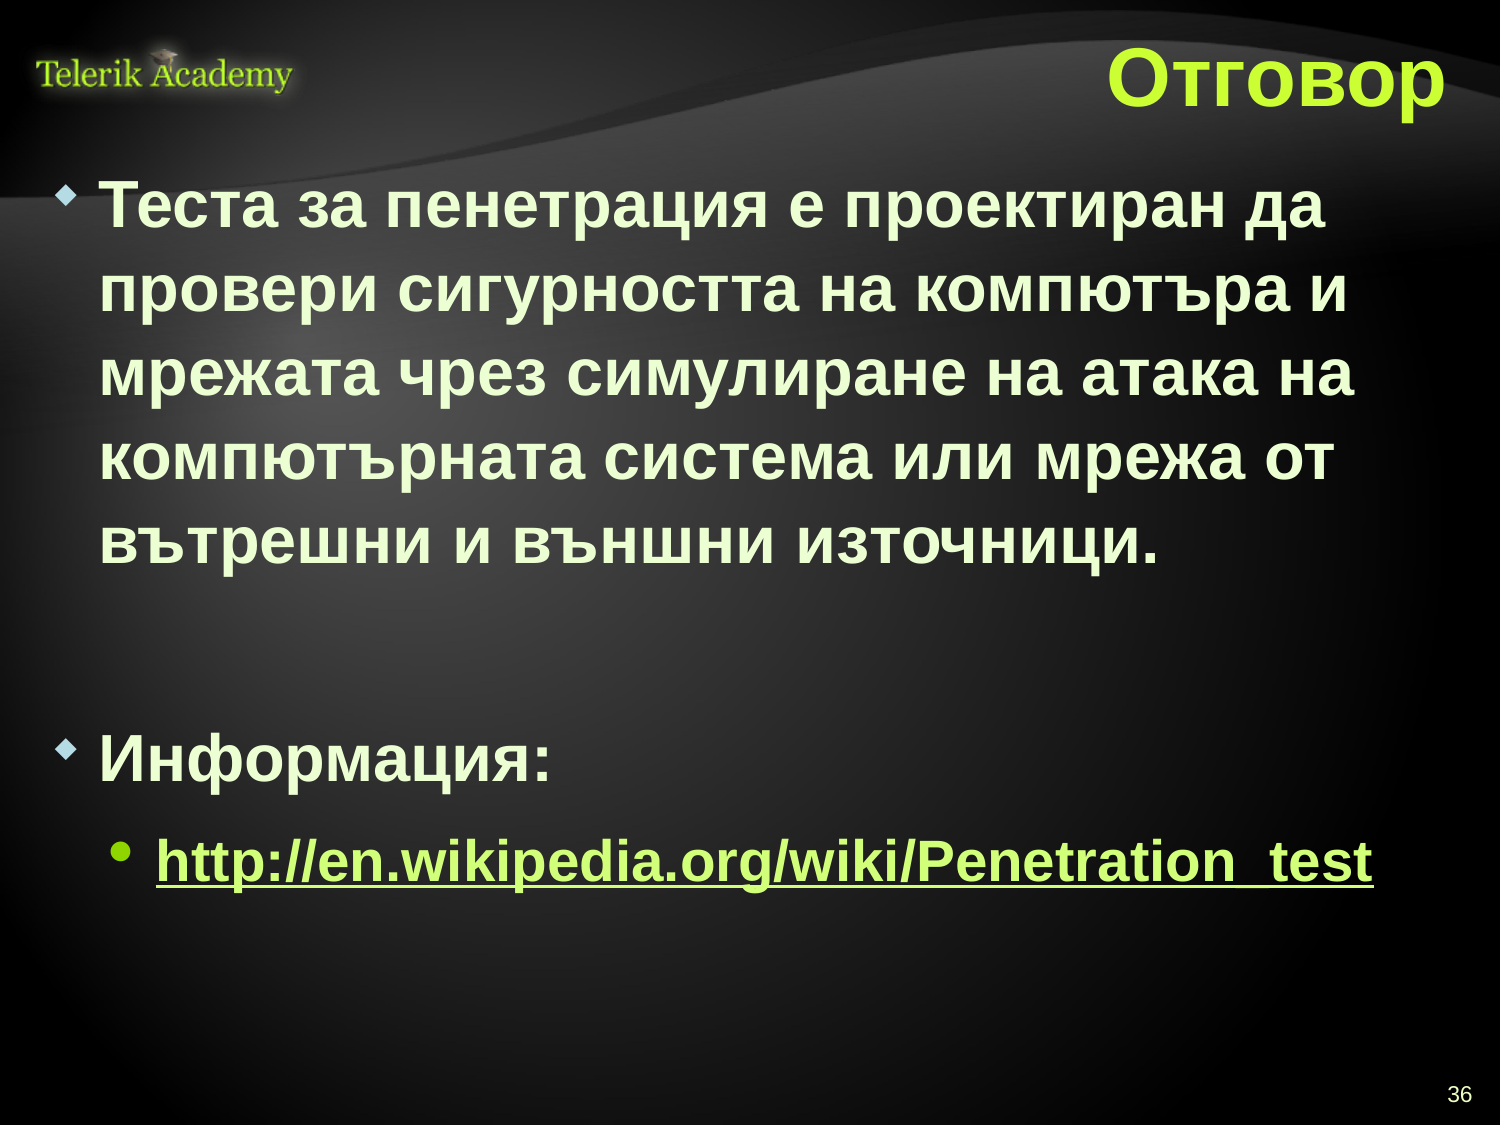

# Отговор
Теста за пенетрация е проектиран да провери сигурността на компютъра и мрежата чрез симулиране на атака на компютърната система или мрежа от вътрешни и външни източници.

Информация:
http://en.wikipedia.org/wiki/Penetration_test
36